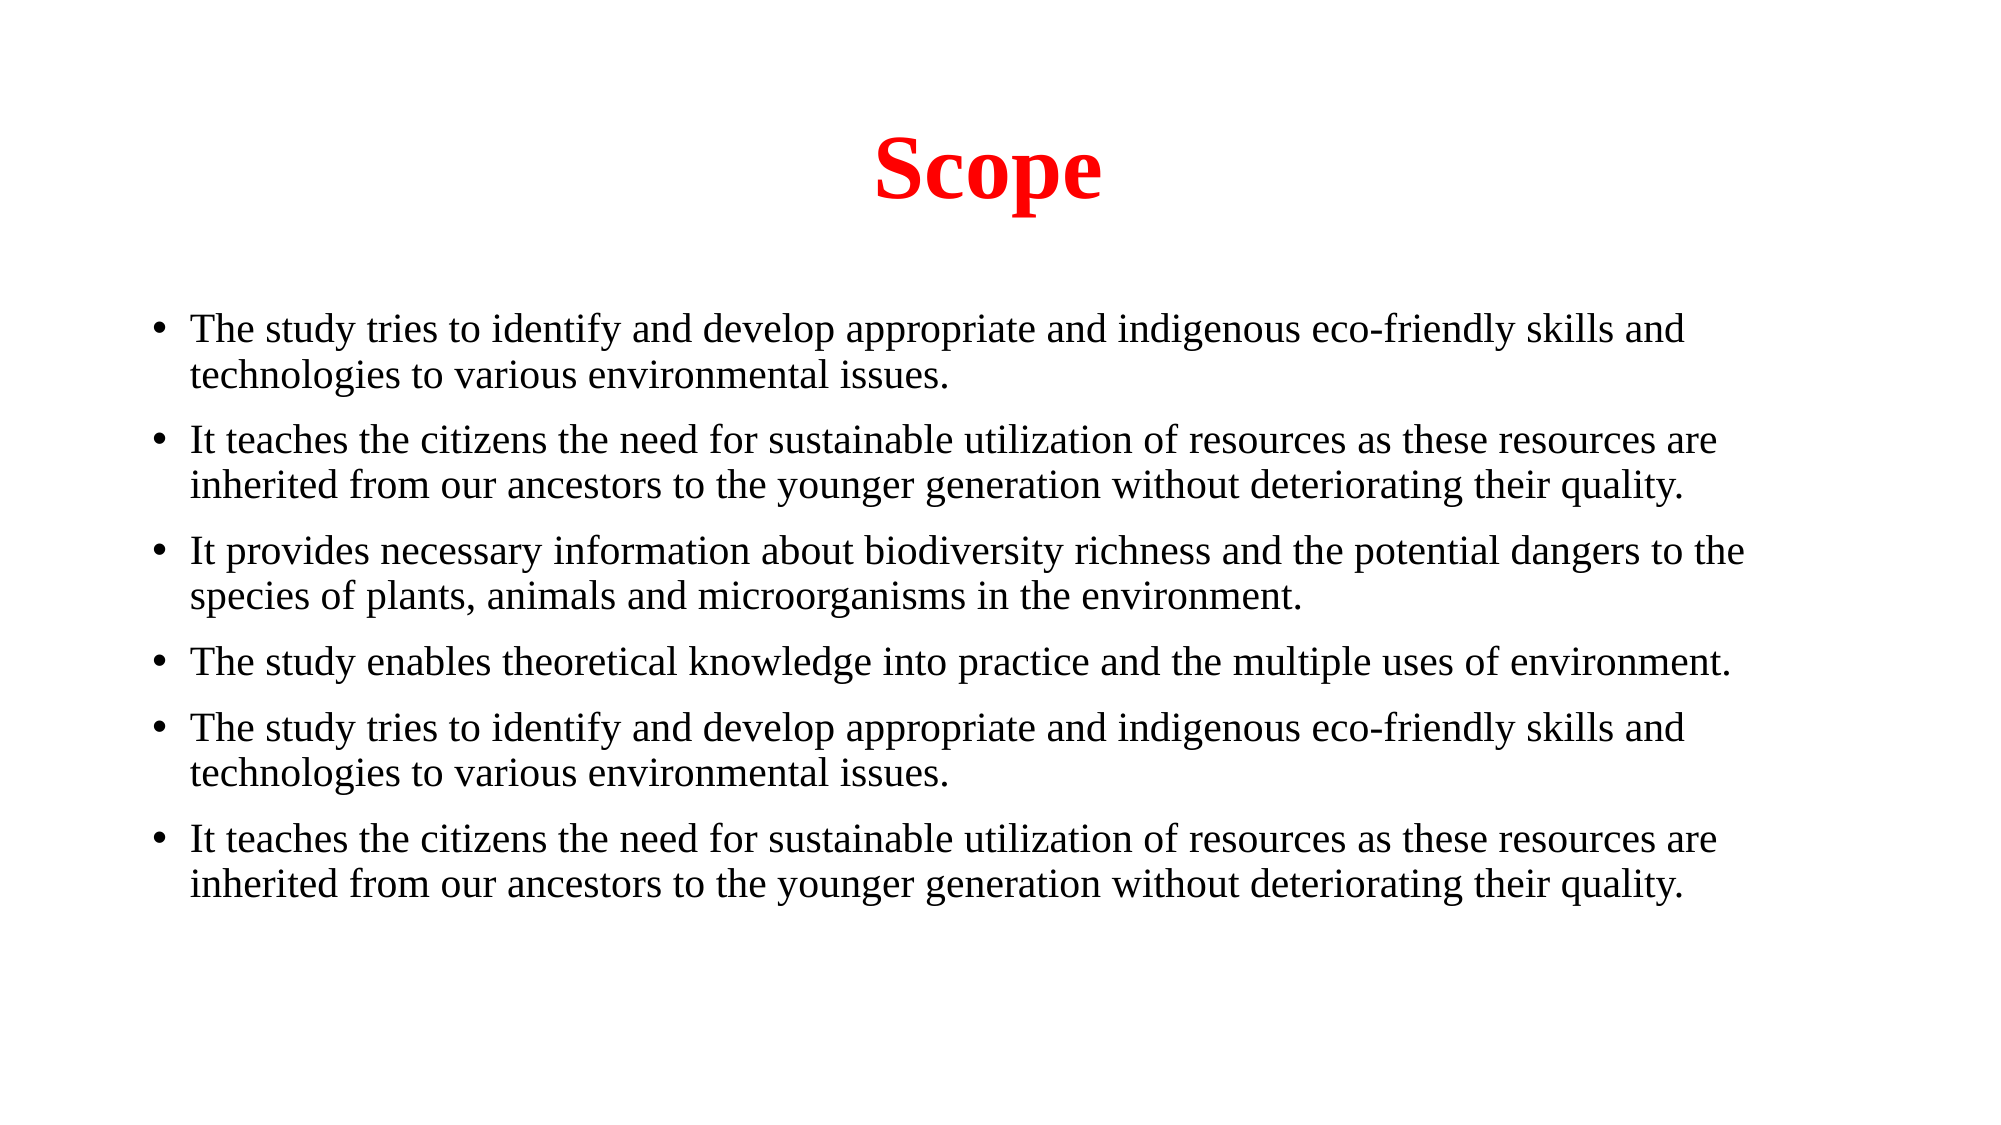

# Scope
The study tries to identify and develop appropriate and indigenous eco-friendly skills and technologies to various environmental issues.
It teaches the citizens the need for sustainable utilization of resources as these resources are inherited from our ancestors to the younger generation without deteriorating their quality.
It provides necessary information about biodiversity richness and the potential dangers to the species of plants, animals and microorganisms in the environment.
The study enables theoretical knowledge into practice and the multiple uses of environment.
The study tries to identify and develop appropriate and indigenous eco-friendly skills and technologies to various environmental issues.
It teaches the citizens the need for sustainable utilization of resources as these resources are inherited from our ancestors to the younger generation without deteriorating their quality.